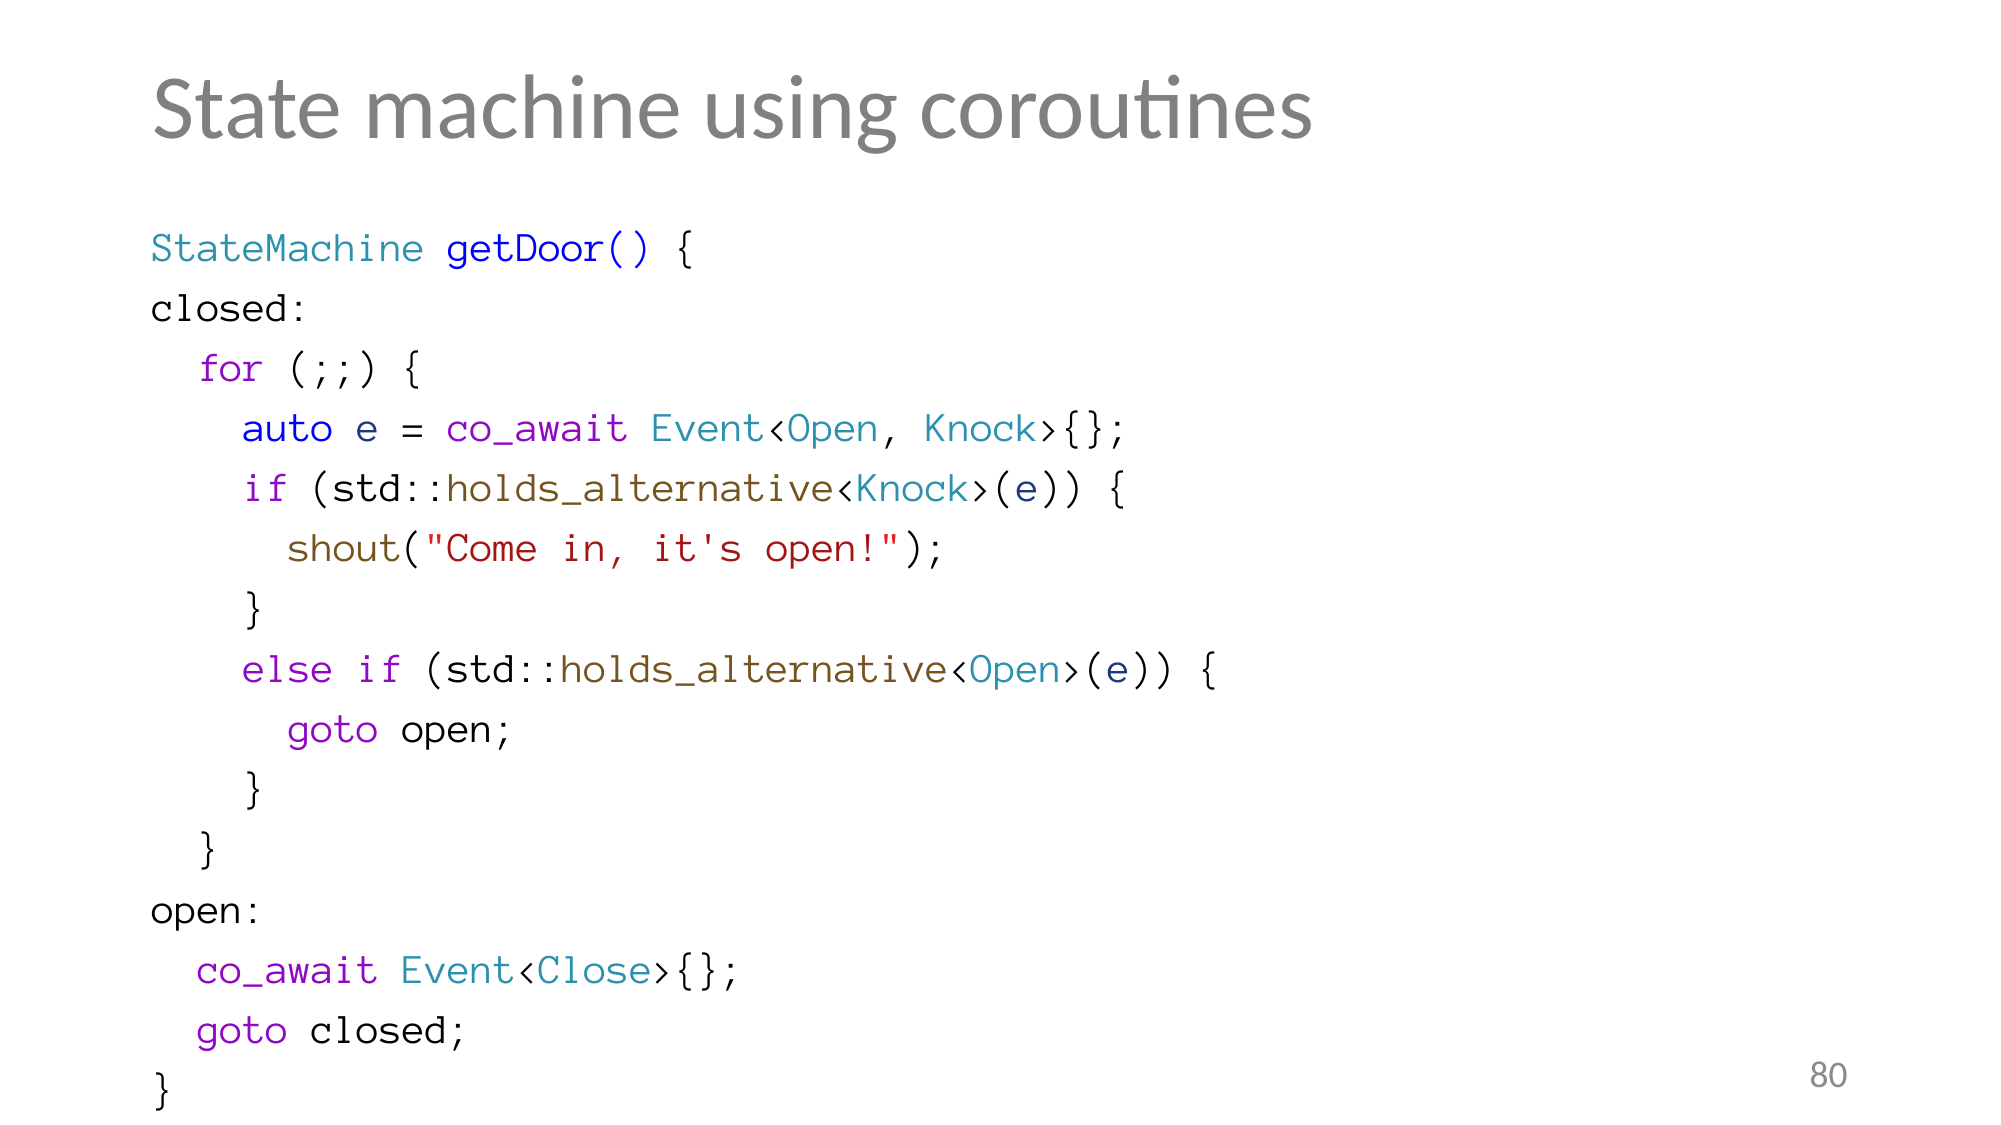

# State machine using coroutines
StateMachine getDoor() {
closed:
  for (;;) {
    auto e = co_await Event<Open, Knock>{};
    if (std::holds_alternative<Knock>(e)) {
      shout("Come in, it's open!");
    }
    else if (std::holds_alternative<Open>(e)) {
      goto open;
    }
  }
open:
  co_await Event<Close>{};
  goto closed;
}
80